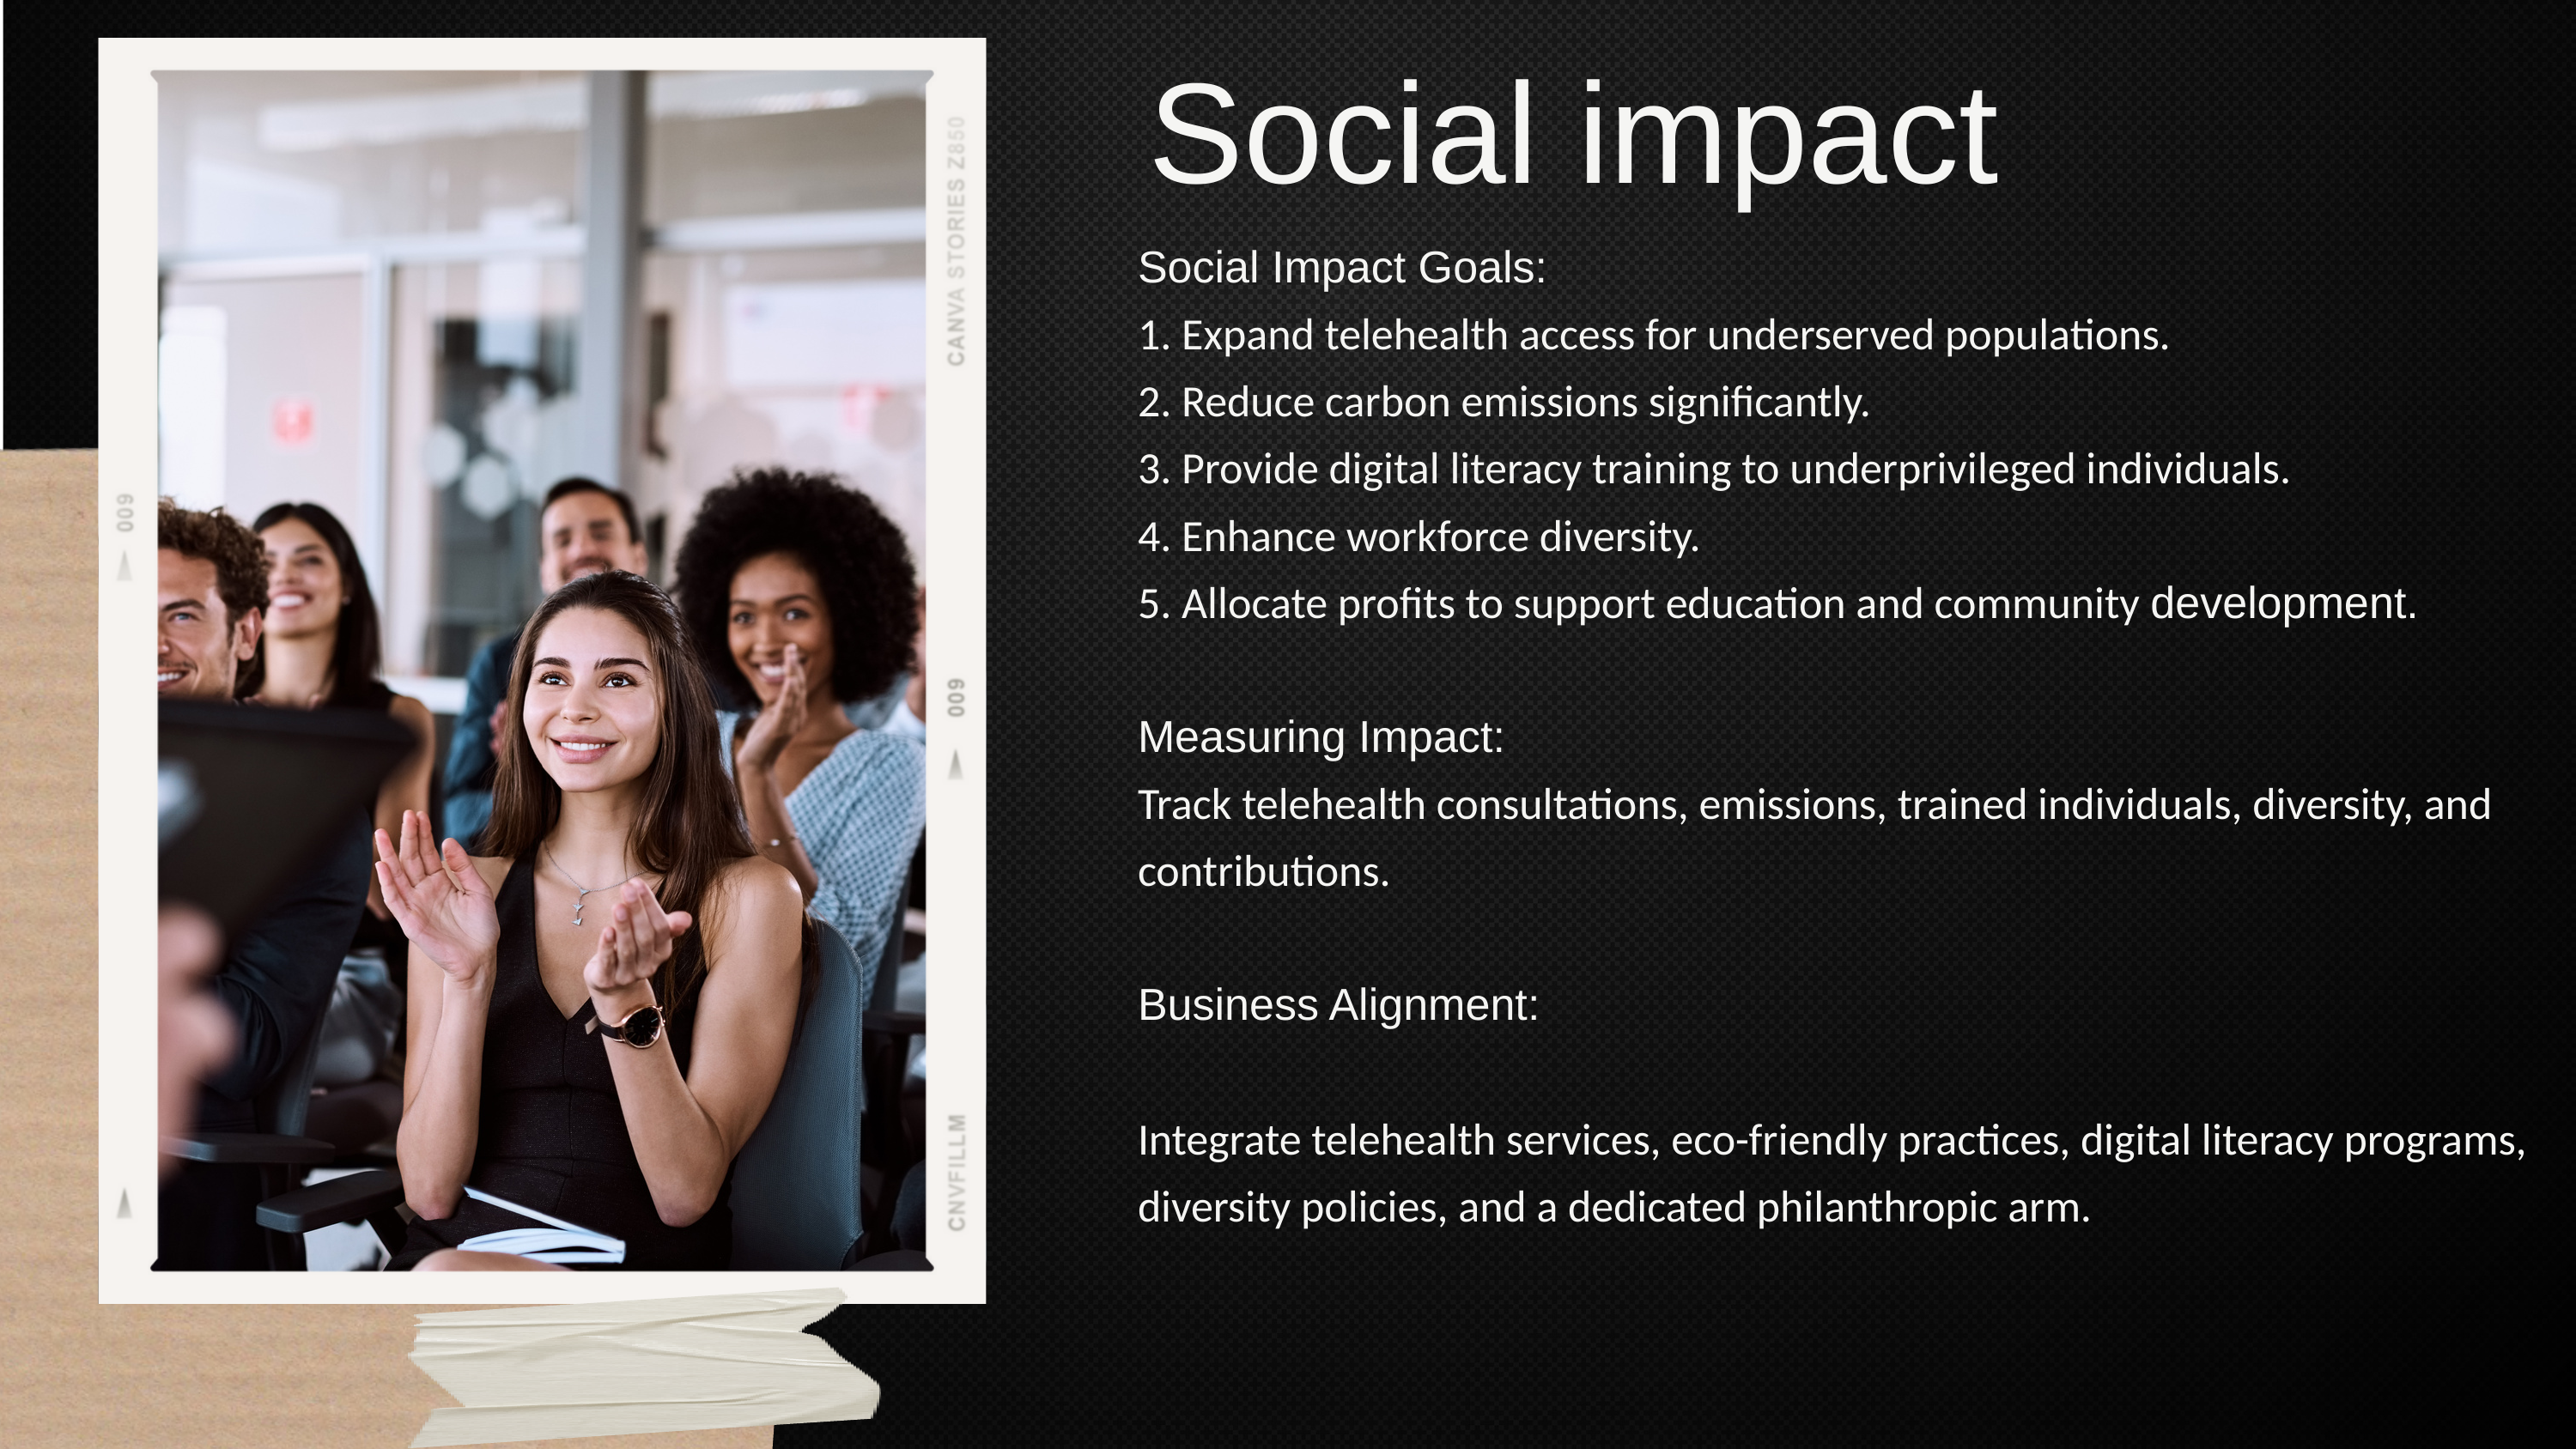

Social impact
Social Impact Goals:
1. Expand telehealth access for underserved populations.
2. Reduce carbon emissions significantly.
3. Provide digital literacy training to underprivileged individuals.
4. Enhance workforce diversity.
5. Allocate profits to support education and community development.

Measuring Impact:
Track telehealth consultations, emissions, trained individuals, diversity, and contributions.

Business Alignment:

Integrate telehealth services, eco-friendly practices, digital literacy programs, diversity policies, and a dedicated philanthropic arm.